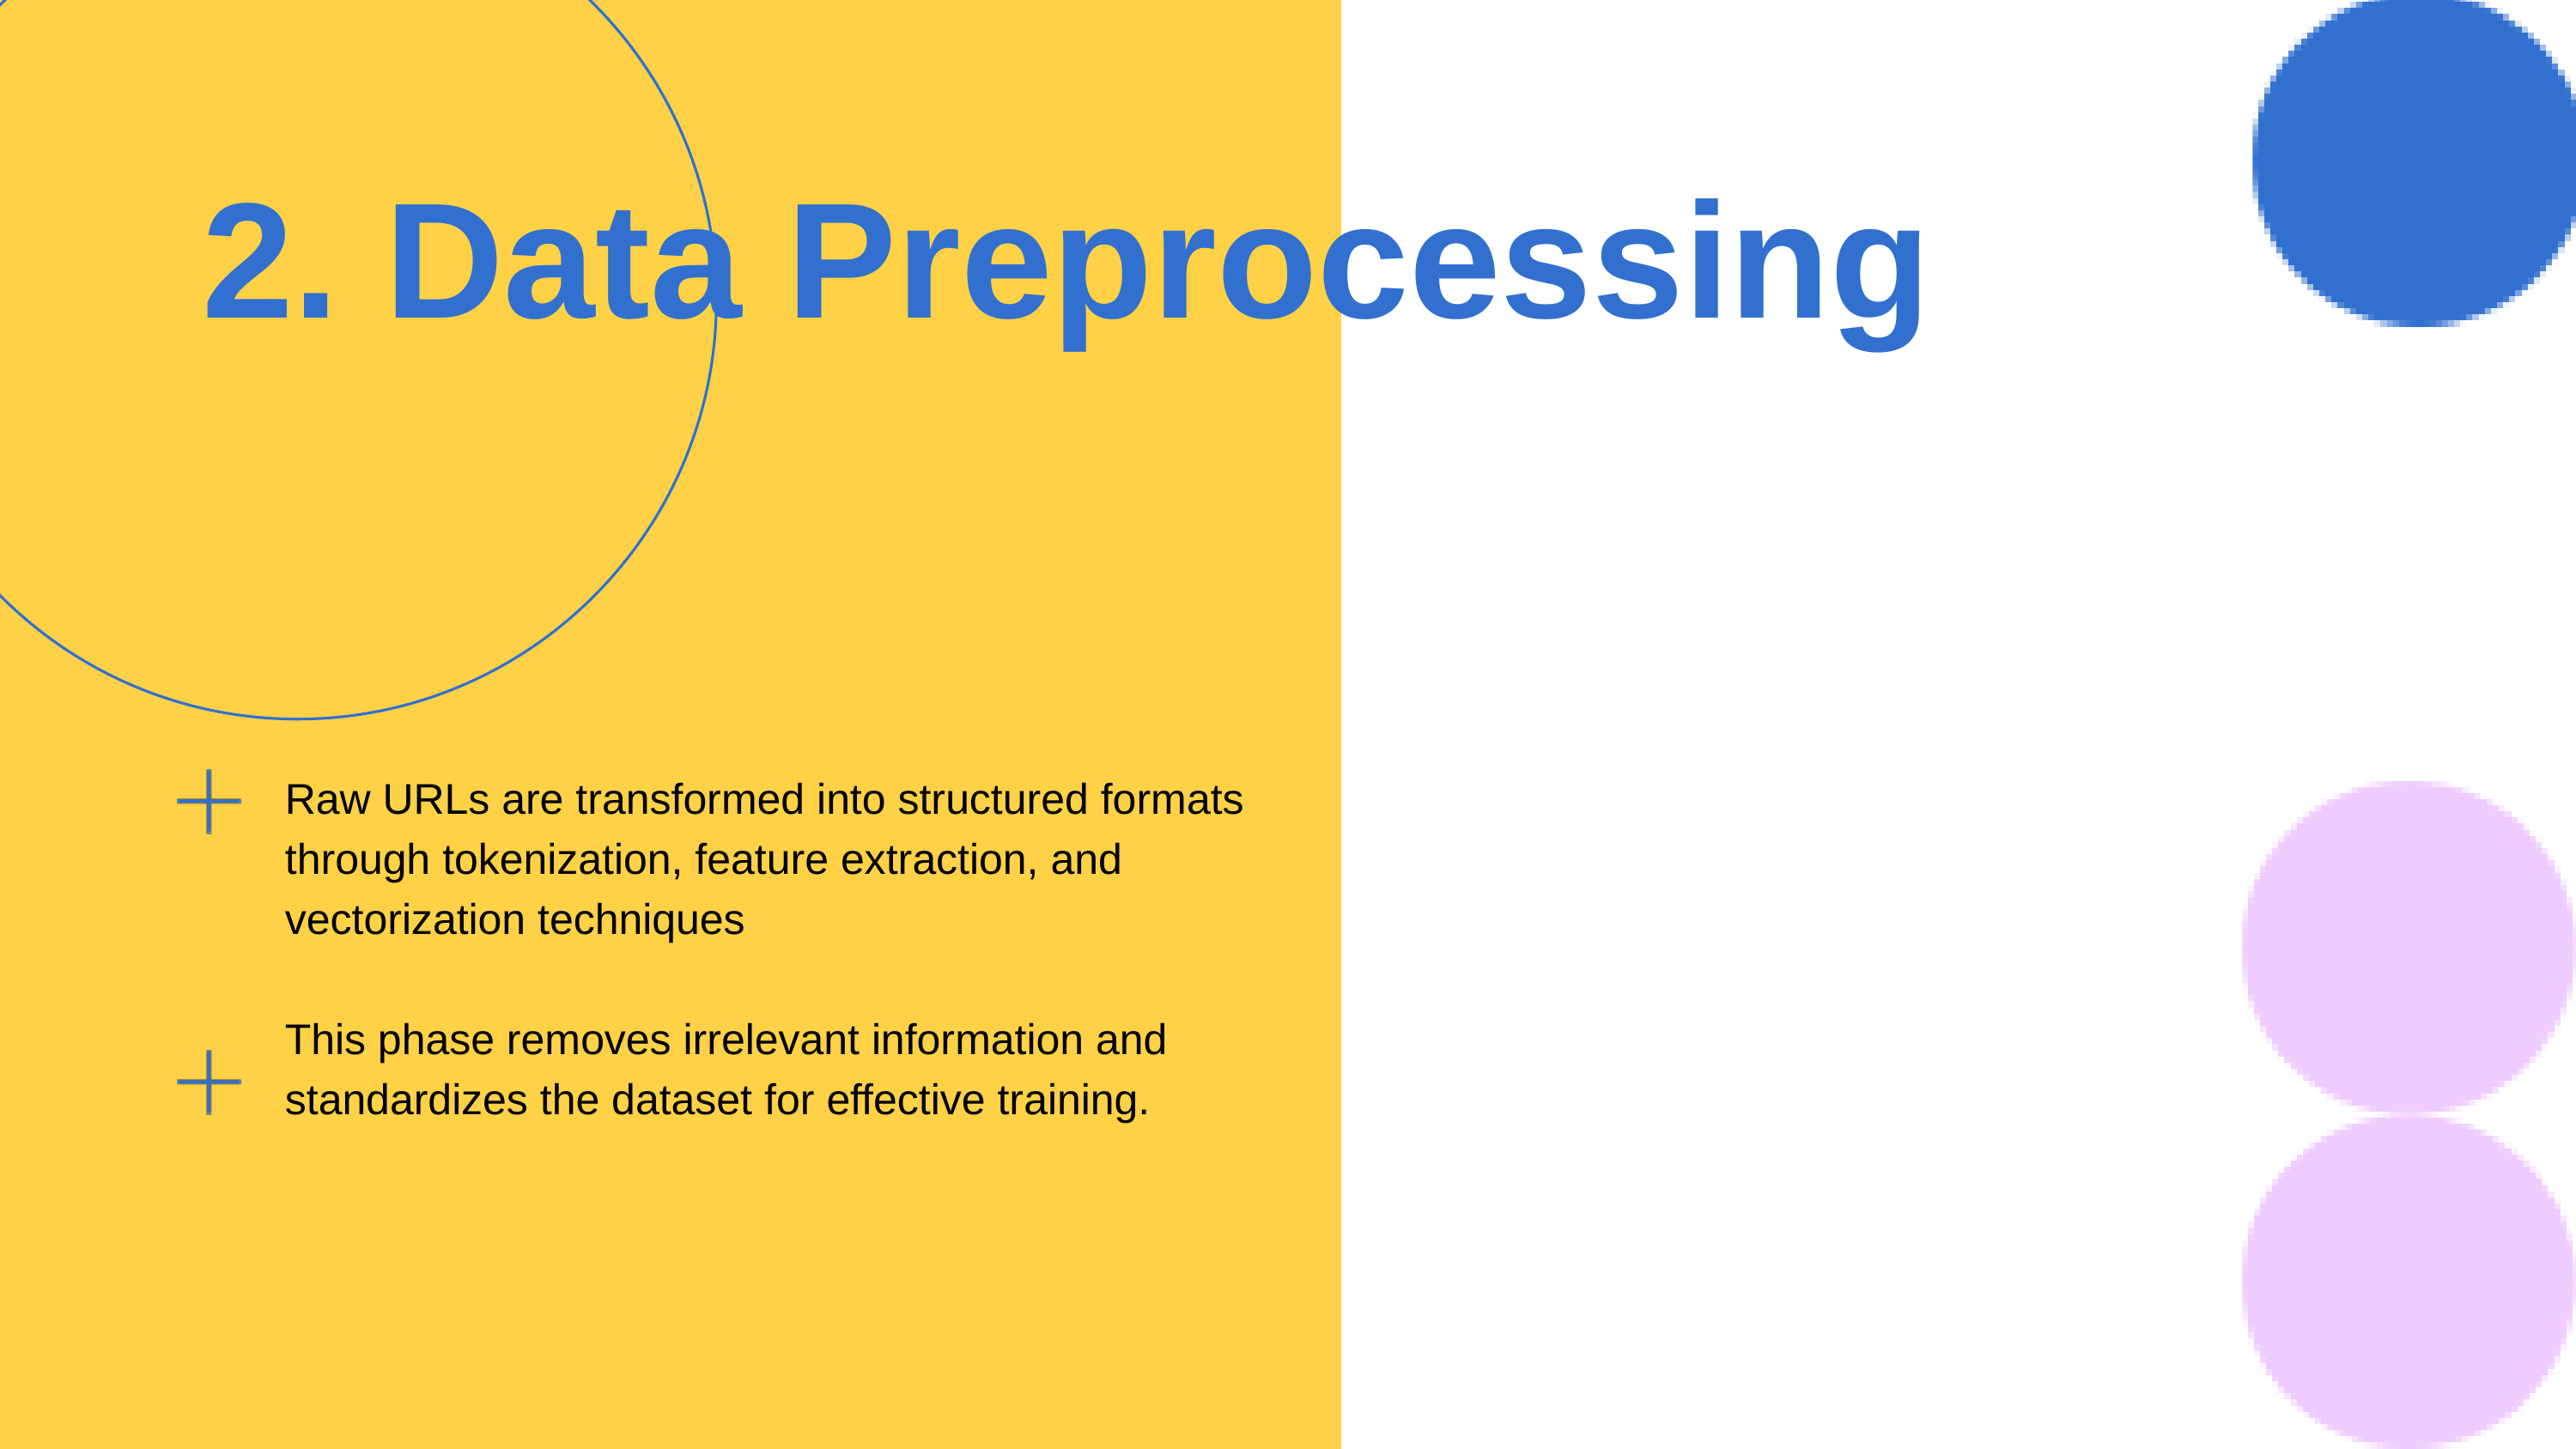

2. Data Preprocessing
Raw URLs are transformed into structured formats through tokenization, feature extraction, and vectorization techniques

This phase removes irrelevant information and standardizes the dataset for effective training.